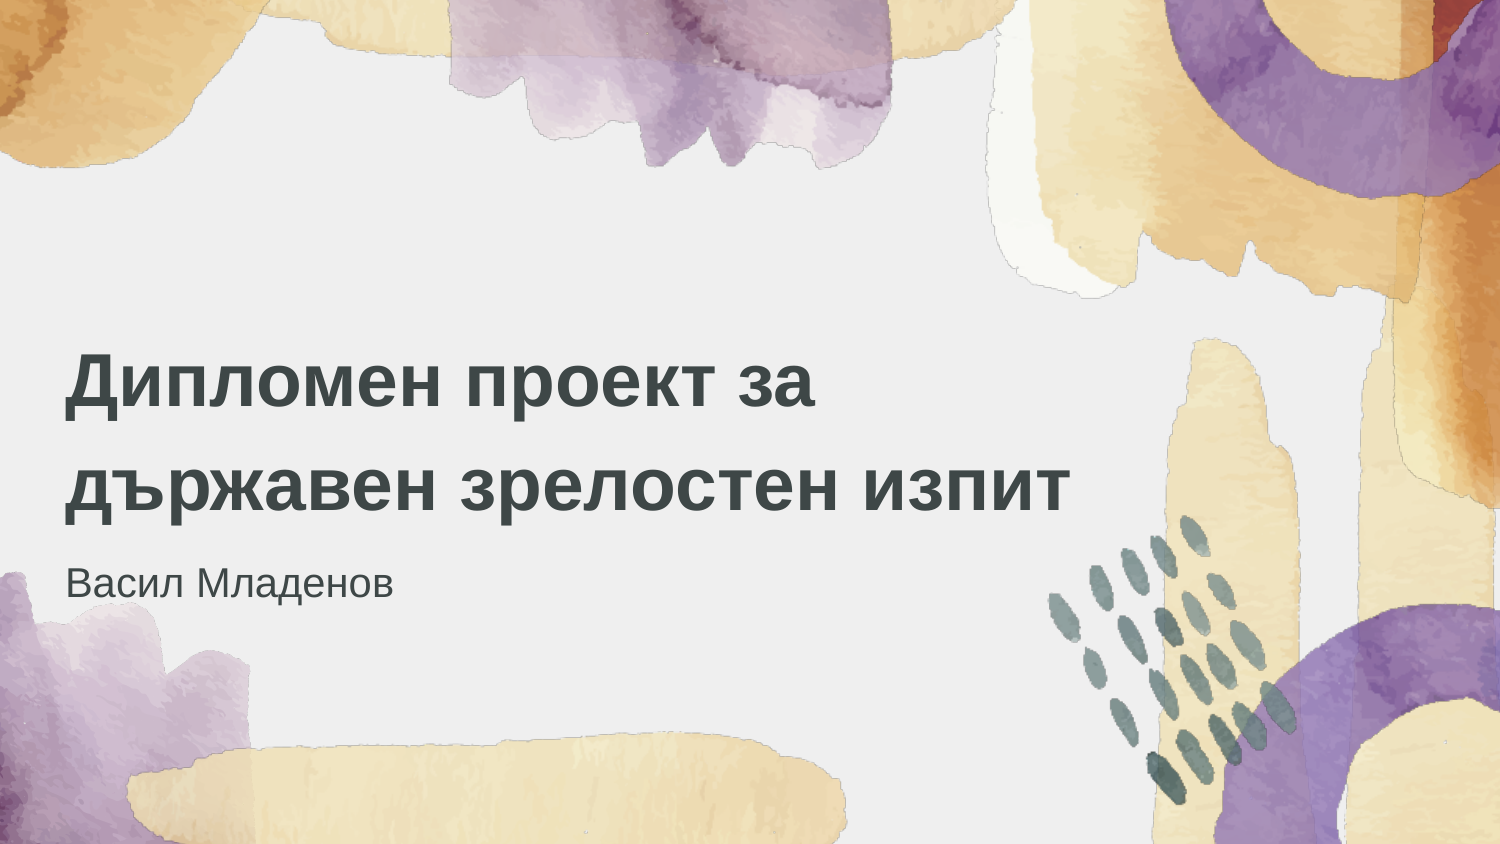

# Дипломен проект за държавен зрелостен изпит
Васил Младенов